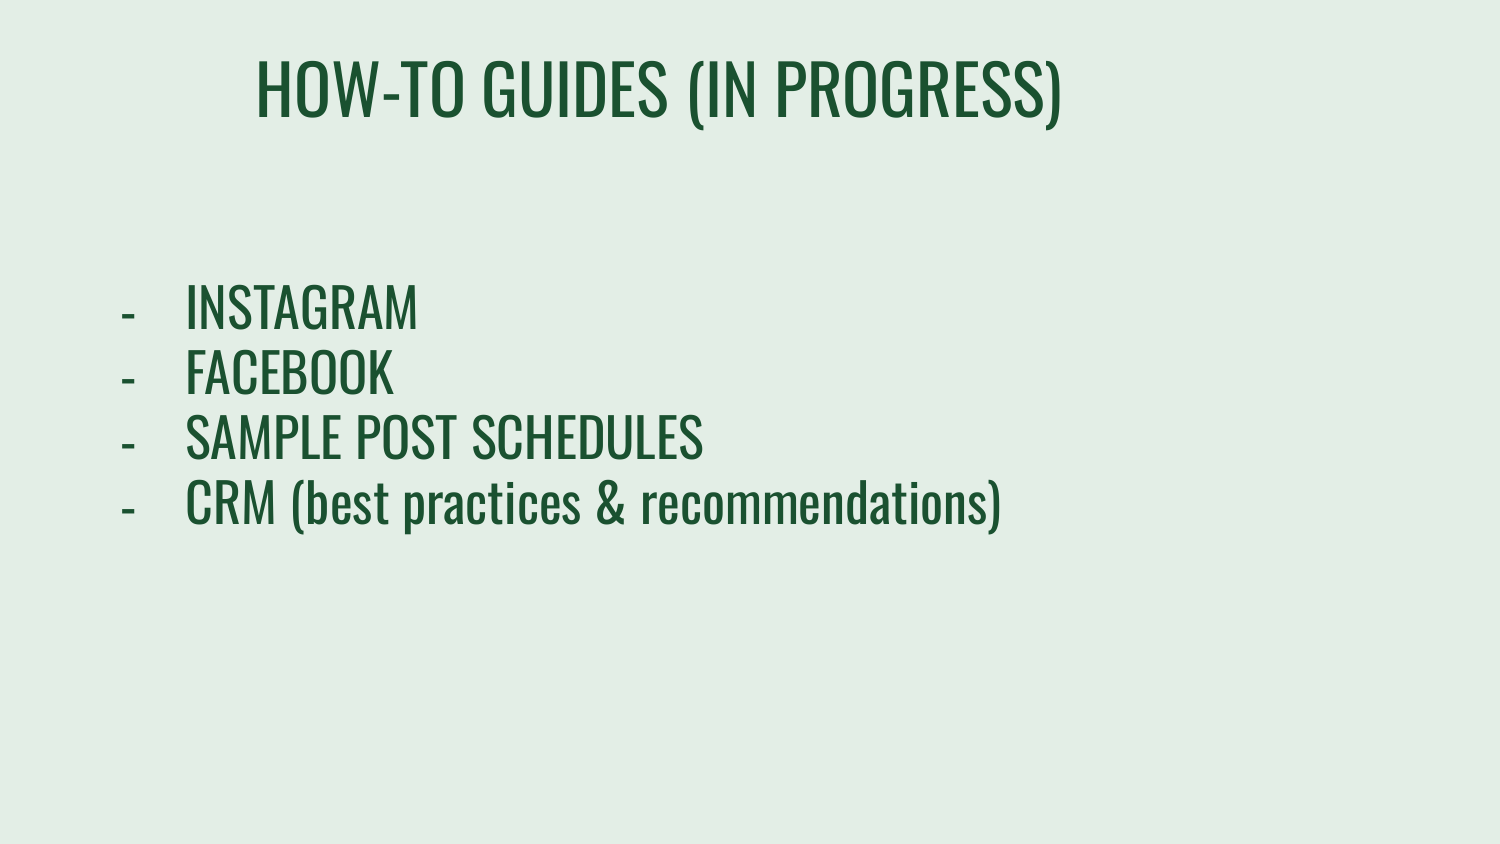

HOW-TO GUIDES (IN PROGRESS)
INSTAGRAM
FACEBOOK
SAMPLE POST SCHEDULES
CRM (best practices & recommendations)